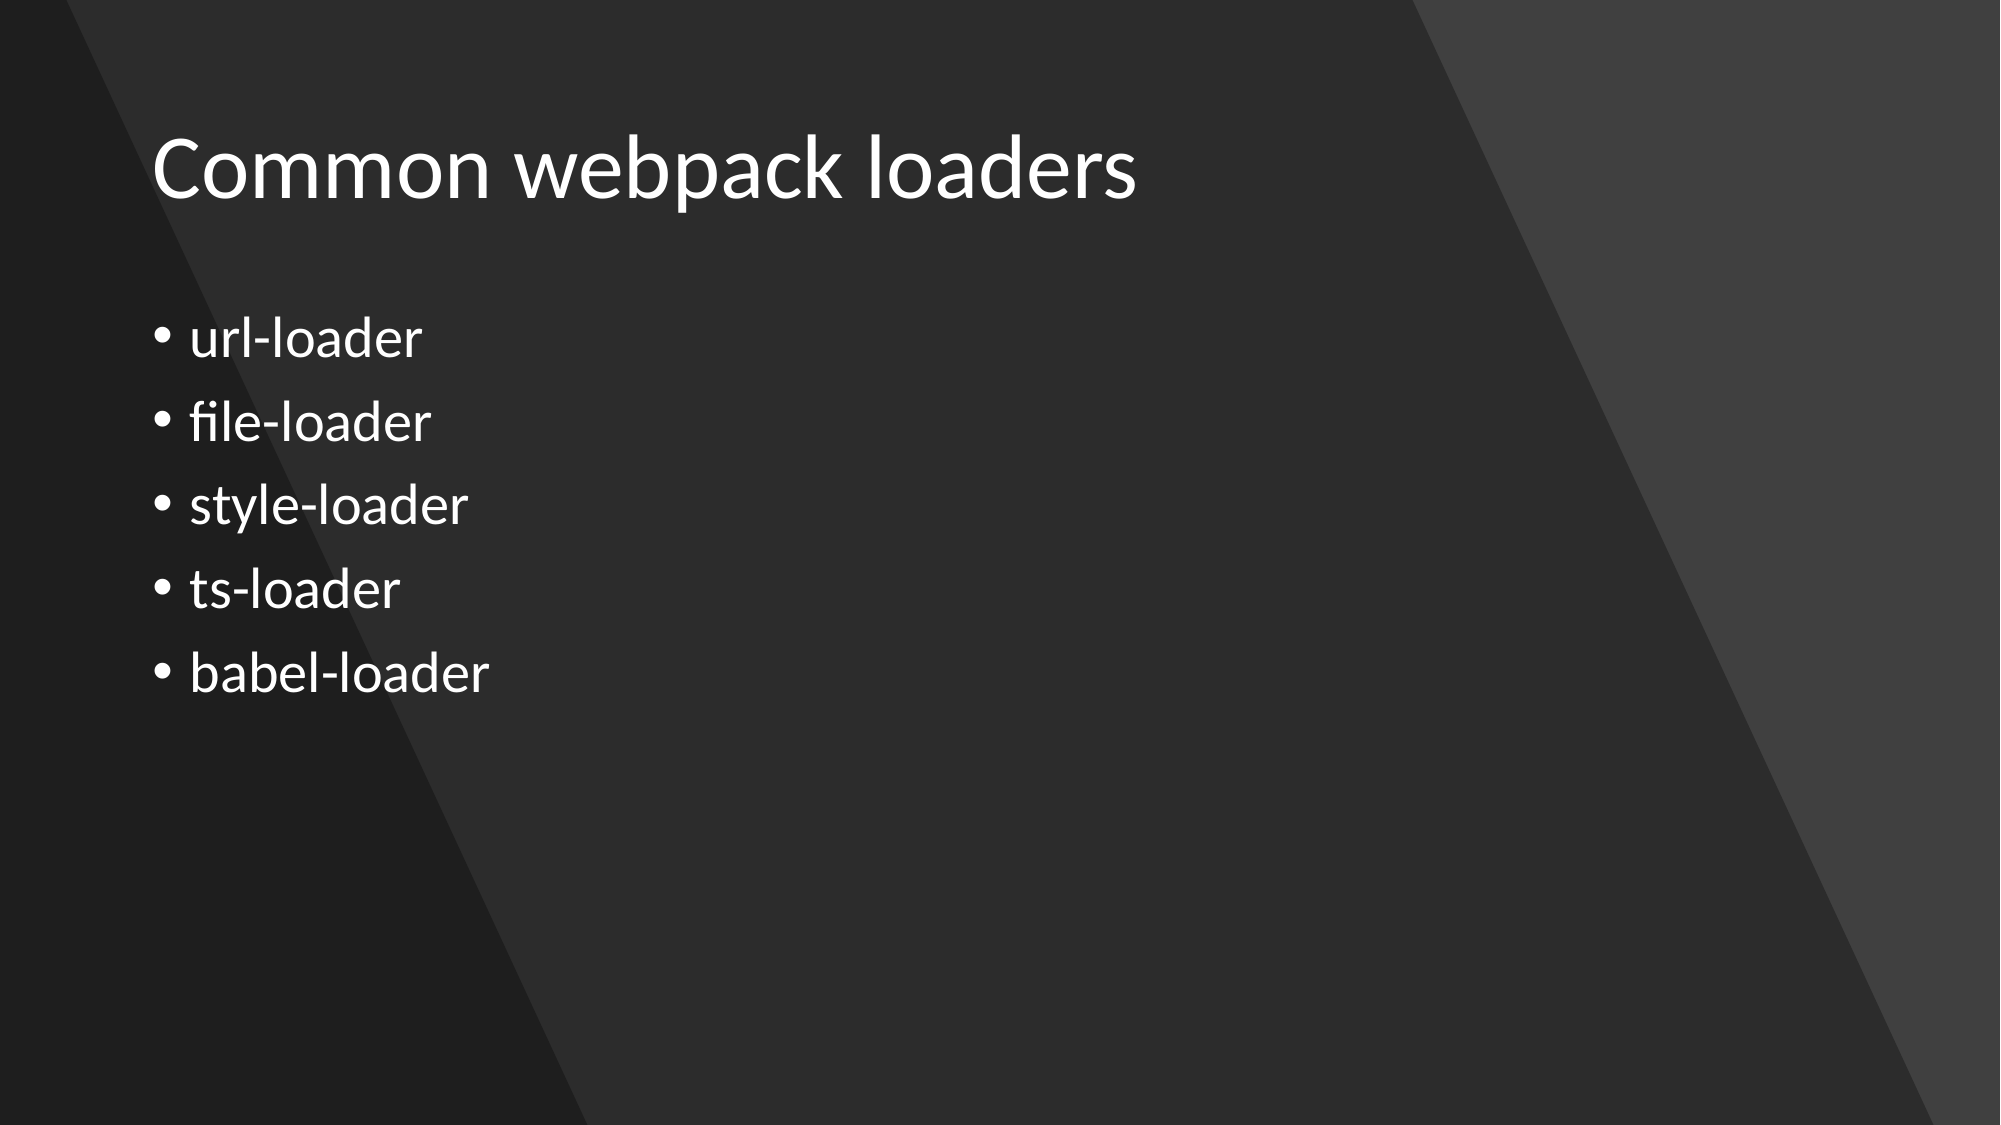

# Common webpack loaders
url-loader
file-loader
style-loader
ts-loader
babel-loader